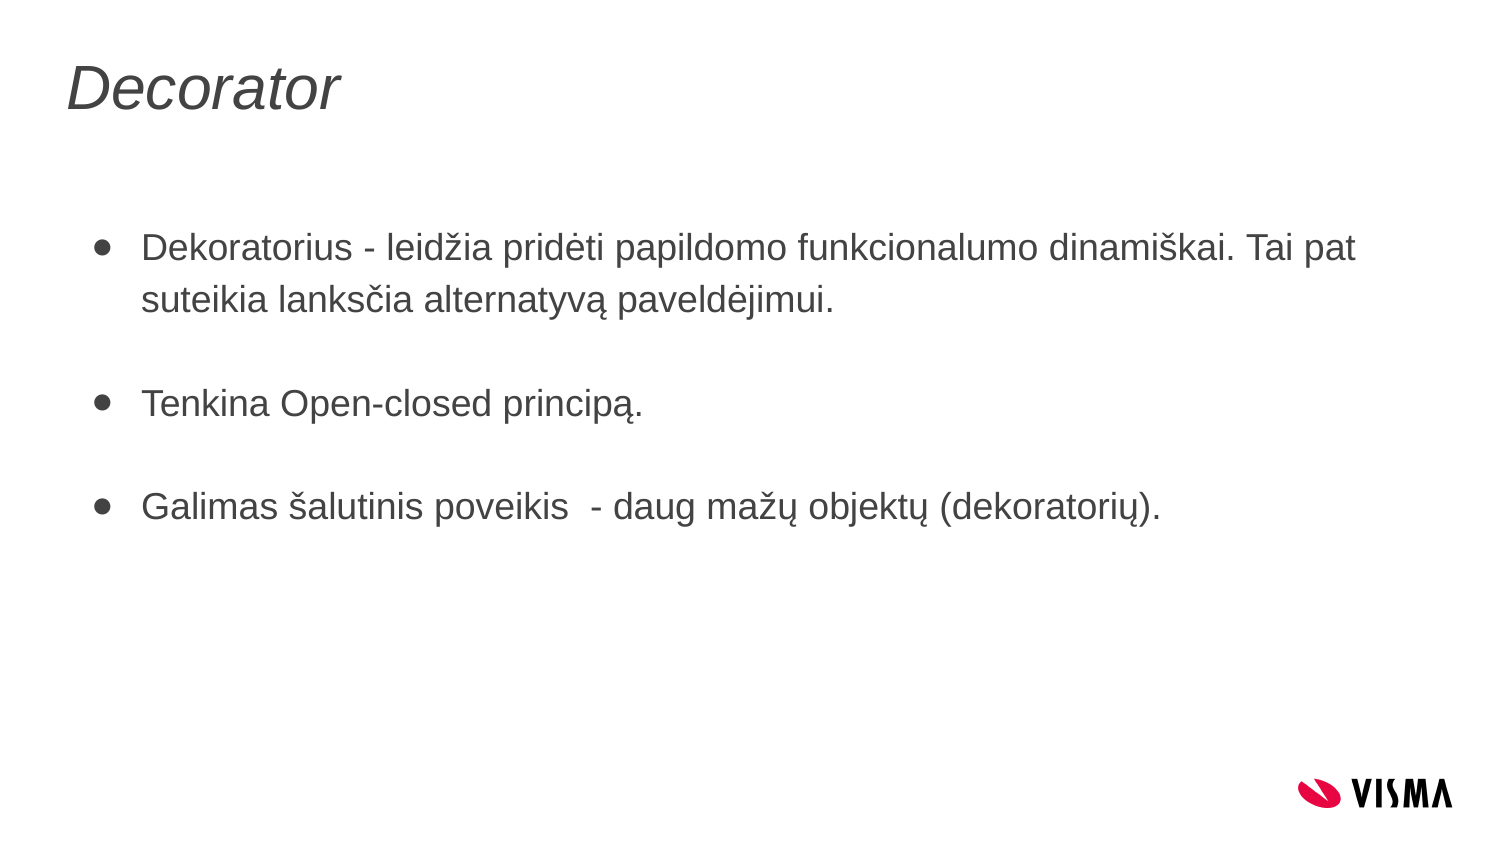

# Decorator
Dekoratorius - leidžia pridėti papildomo funkcionalumo dinamiškai. Tai pat suteikia lanksčia alternatyvą paveldėjimui.

Tenkina Open-closed principą.

Galimas šalutinis poveikis  - daug mažų objektų (dekoratorių).